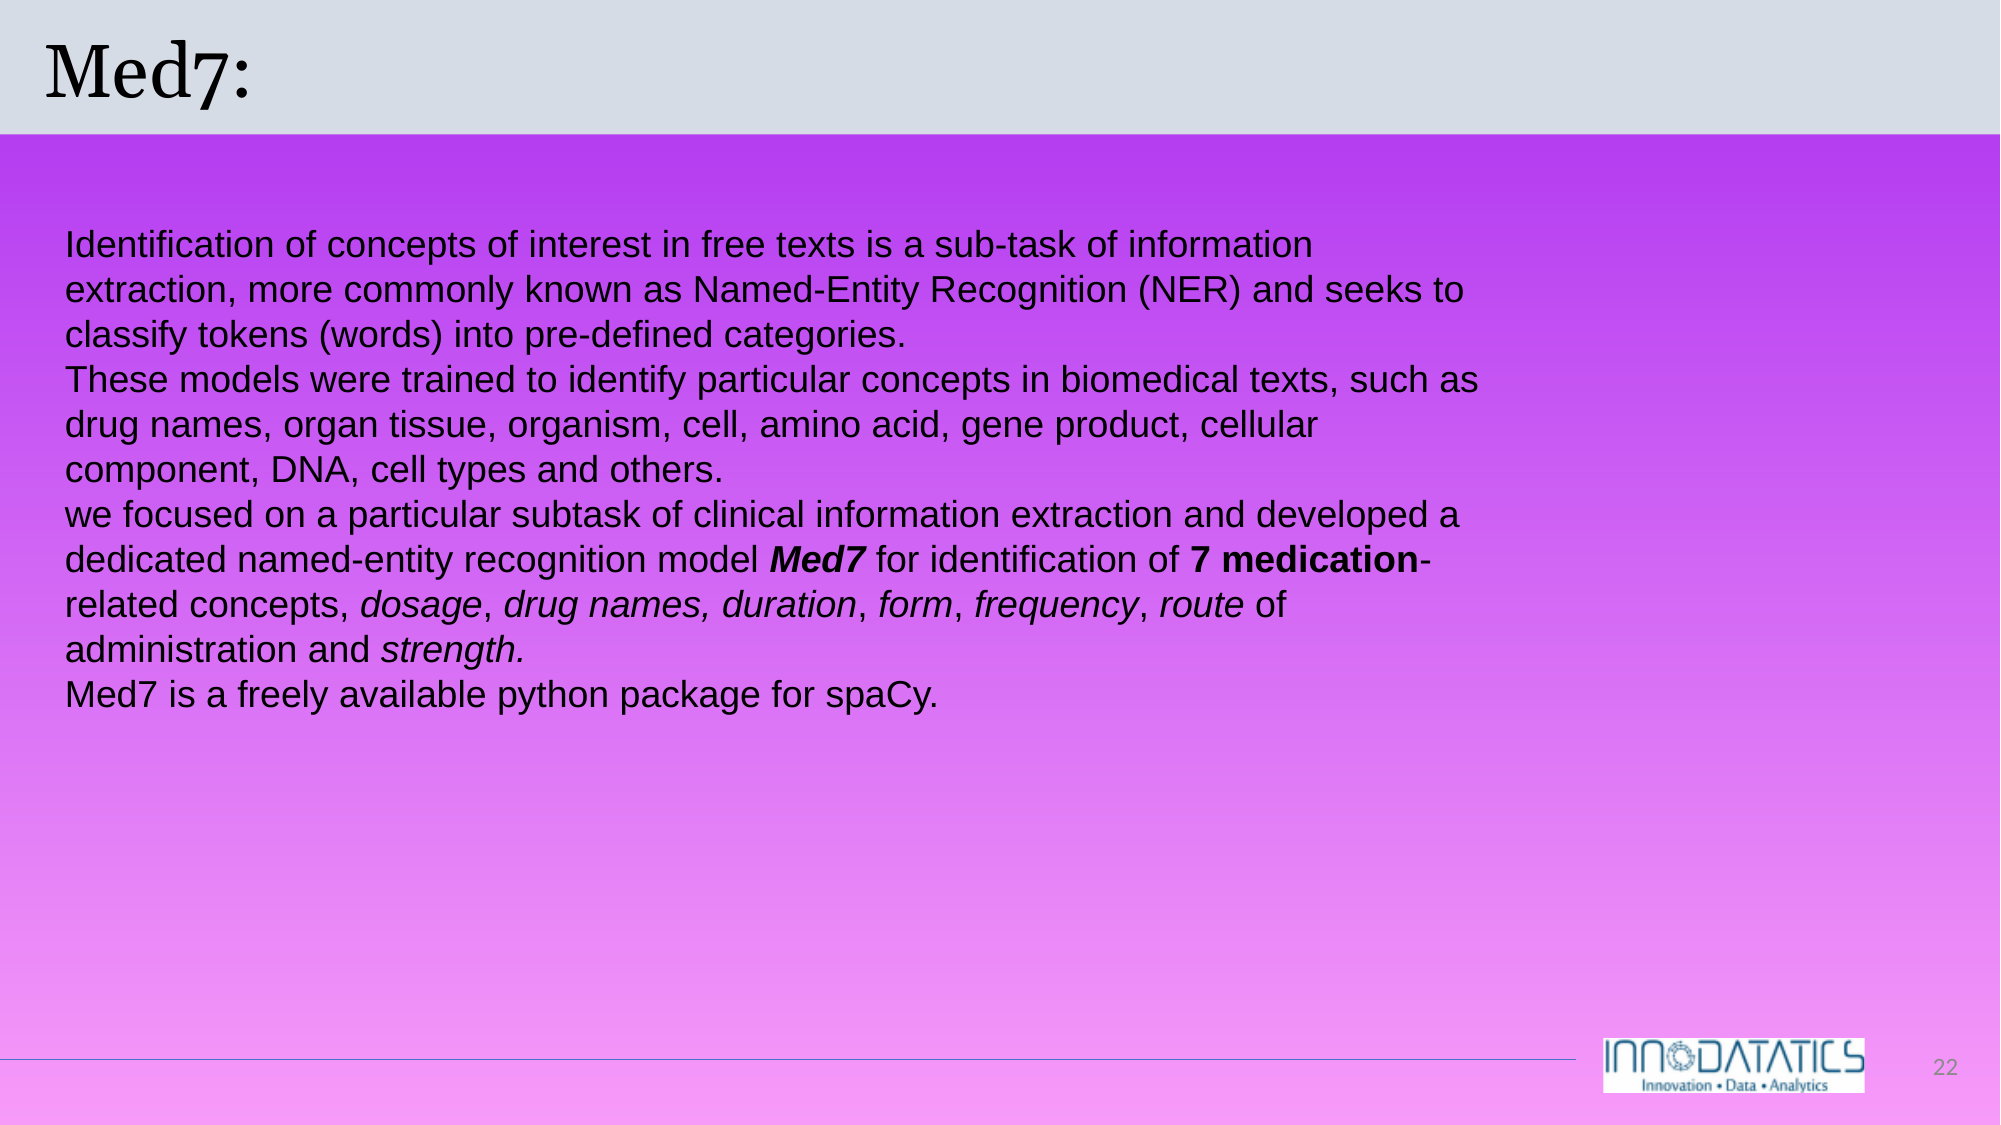

# Med7:
Identification of concepts of interest in free texts is a sub-task of information extraction, more commonly known as Named-Entity Recognition (NER) and seeks to classify tokens (words) into pre-defined categories.
These models were trained to identify particular concepts in biomedical texts, such as drug names, organ tissue, organism, cell, amino acid, gene product, cellular component, DNA, cell types and others.
we focused on a particular subtask of clinical information extraction and developed a dedicated named-entity recognition model Med7 for identification of 7 medication-related concepts, dosage, drug names, duration, form, frequency, route of administration and strength.
Med7 is a freely available python package for spaCy.

22